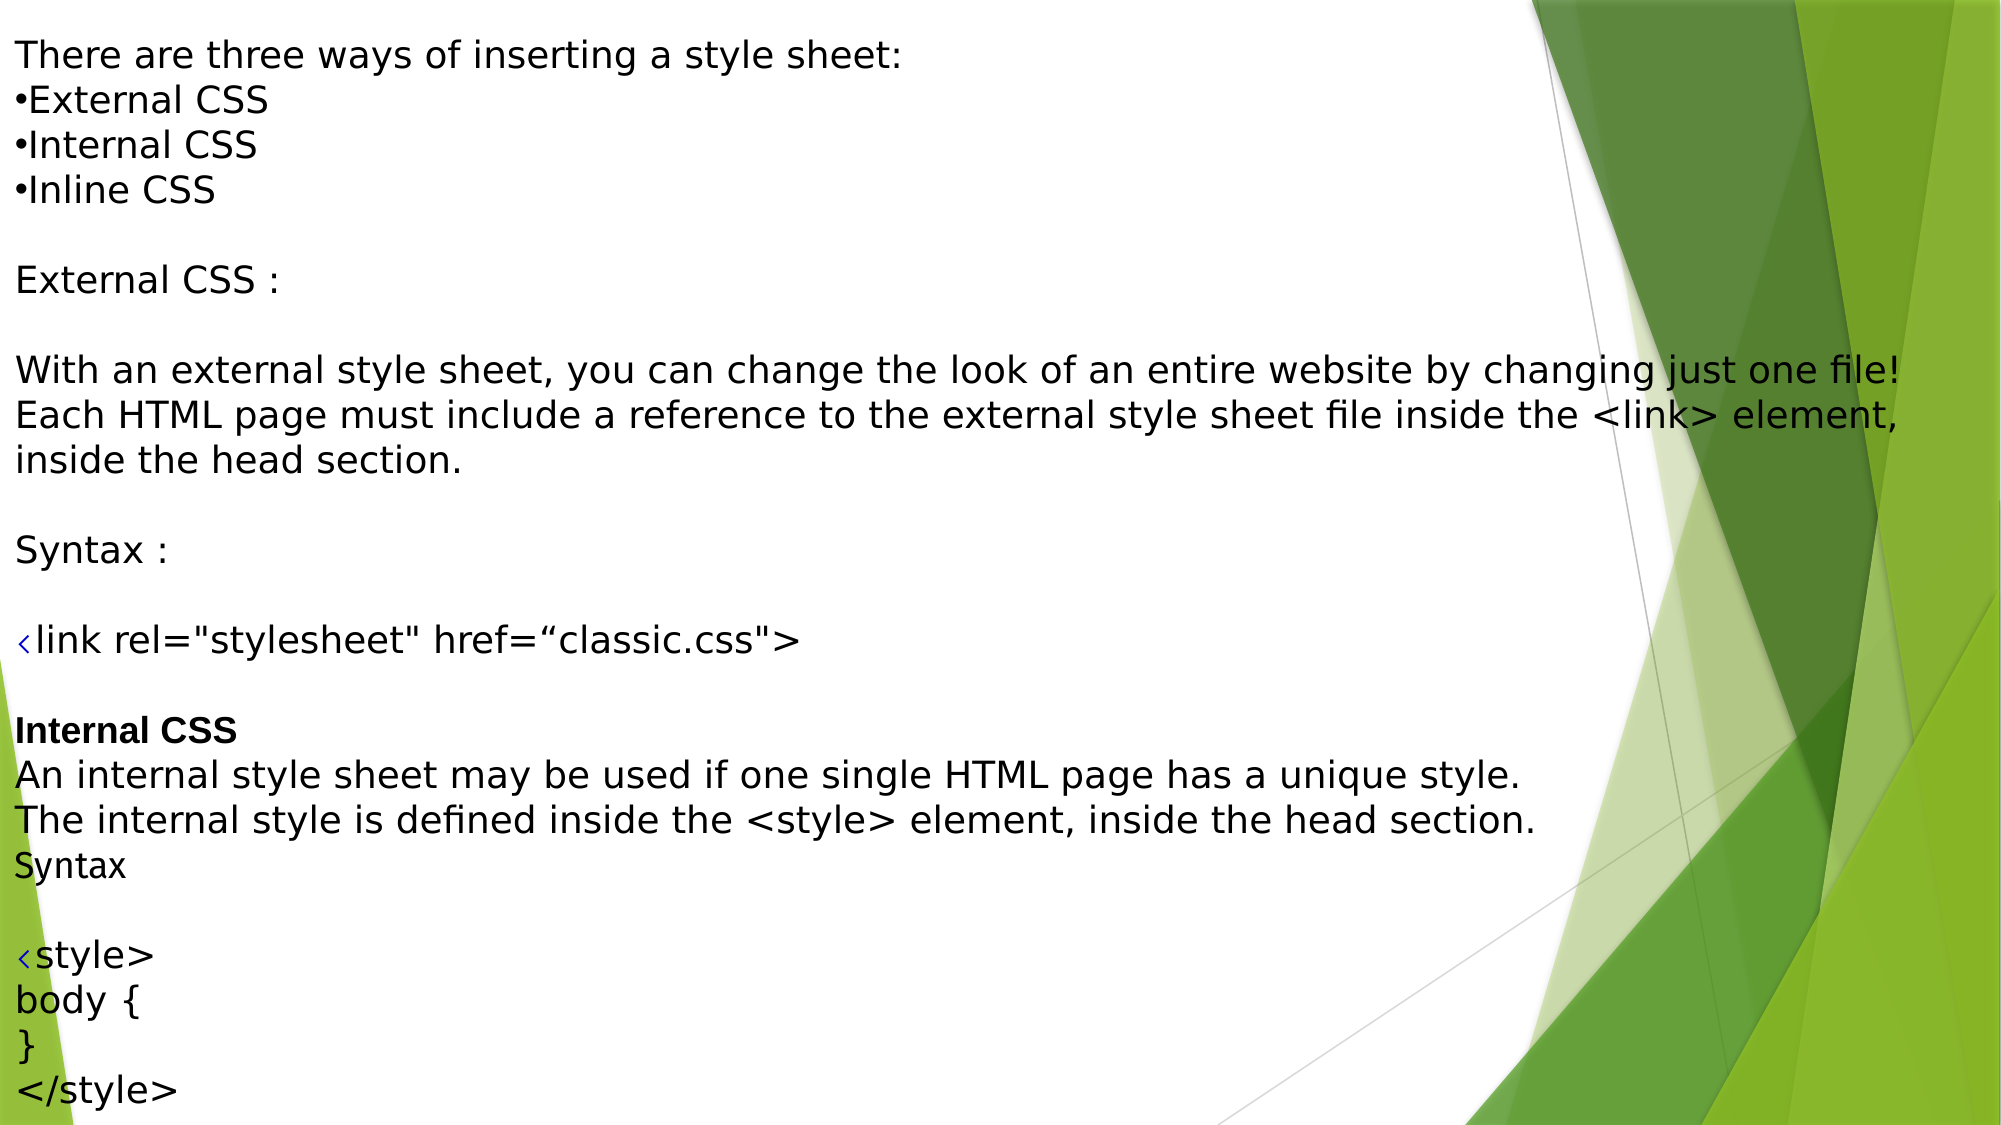

There are three ways of inserting a style sheet:
External CSS
Internal CSS
Inline CSS

External CSS :

With an external style sheet, you can change the look of an entire website by changing just one file!
Each HTML page must include a reference to the external style sheet file inside the <link> element, inside the head section.

Syntax :

<link rel="stylesheet" href=“classic.css">

Internal CSS
An internal style sheet may be used if one single HTML page has a unique style.
The internal style is defined inside the <style> element, inside the head section.
Syntax

<style>
body {
}
</style>